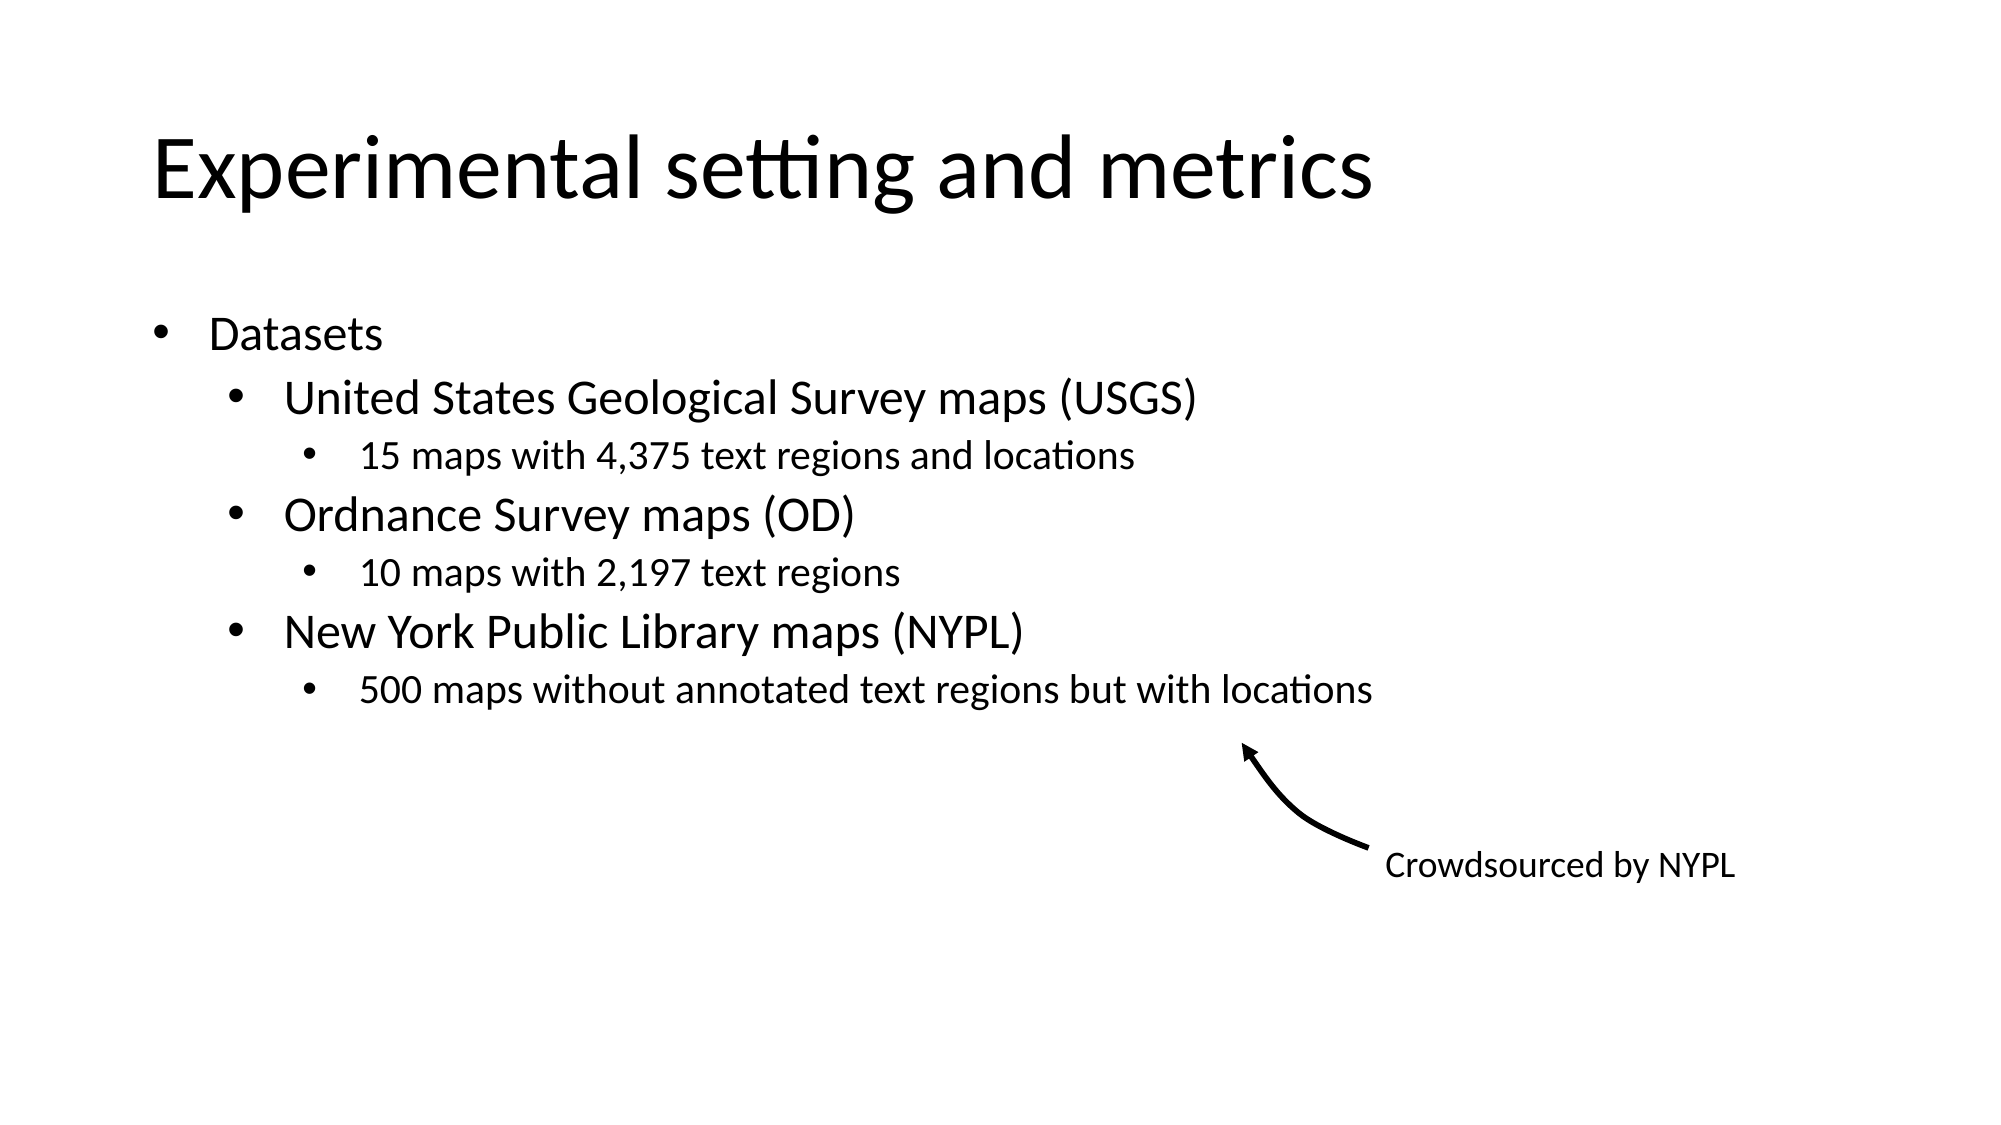

# Experimental setting and metrics
Datasets
United States Geological Survey maps (USGS)
15 maps with 4,375 text regions and locations
Ordnance Survey maps (OD)
10 maps with 2,197 text regions
New York Public Library maps (NYPL)
500 maps without annotated text regions but with locations

Crowdsourced by NYPL